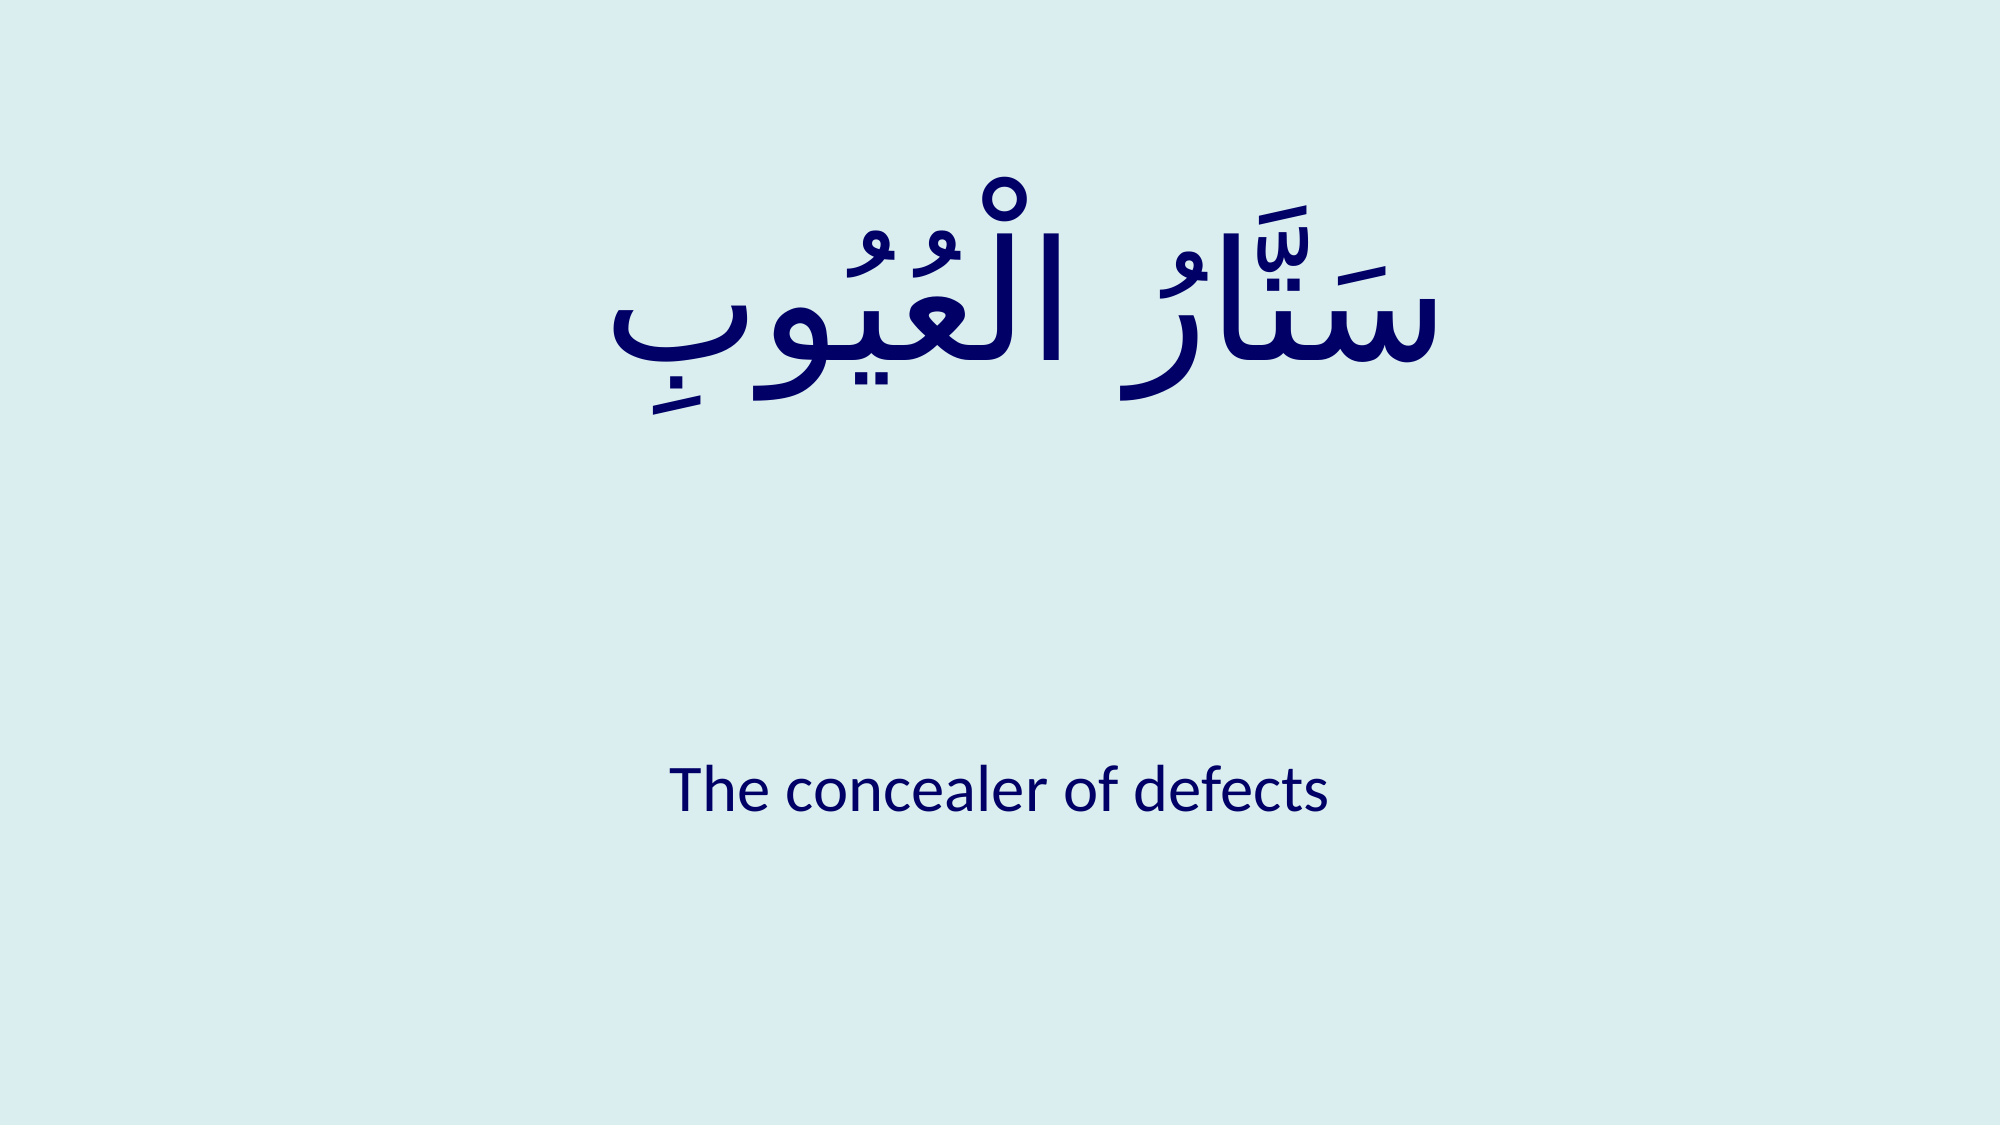

# سَتَّارُ الْعُيُوبِ
The concealer of defects